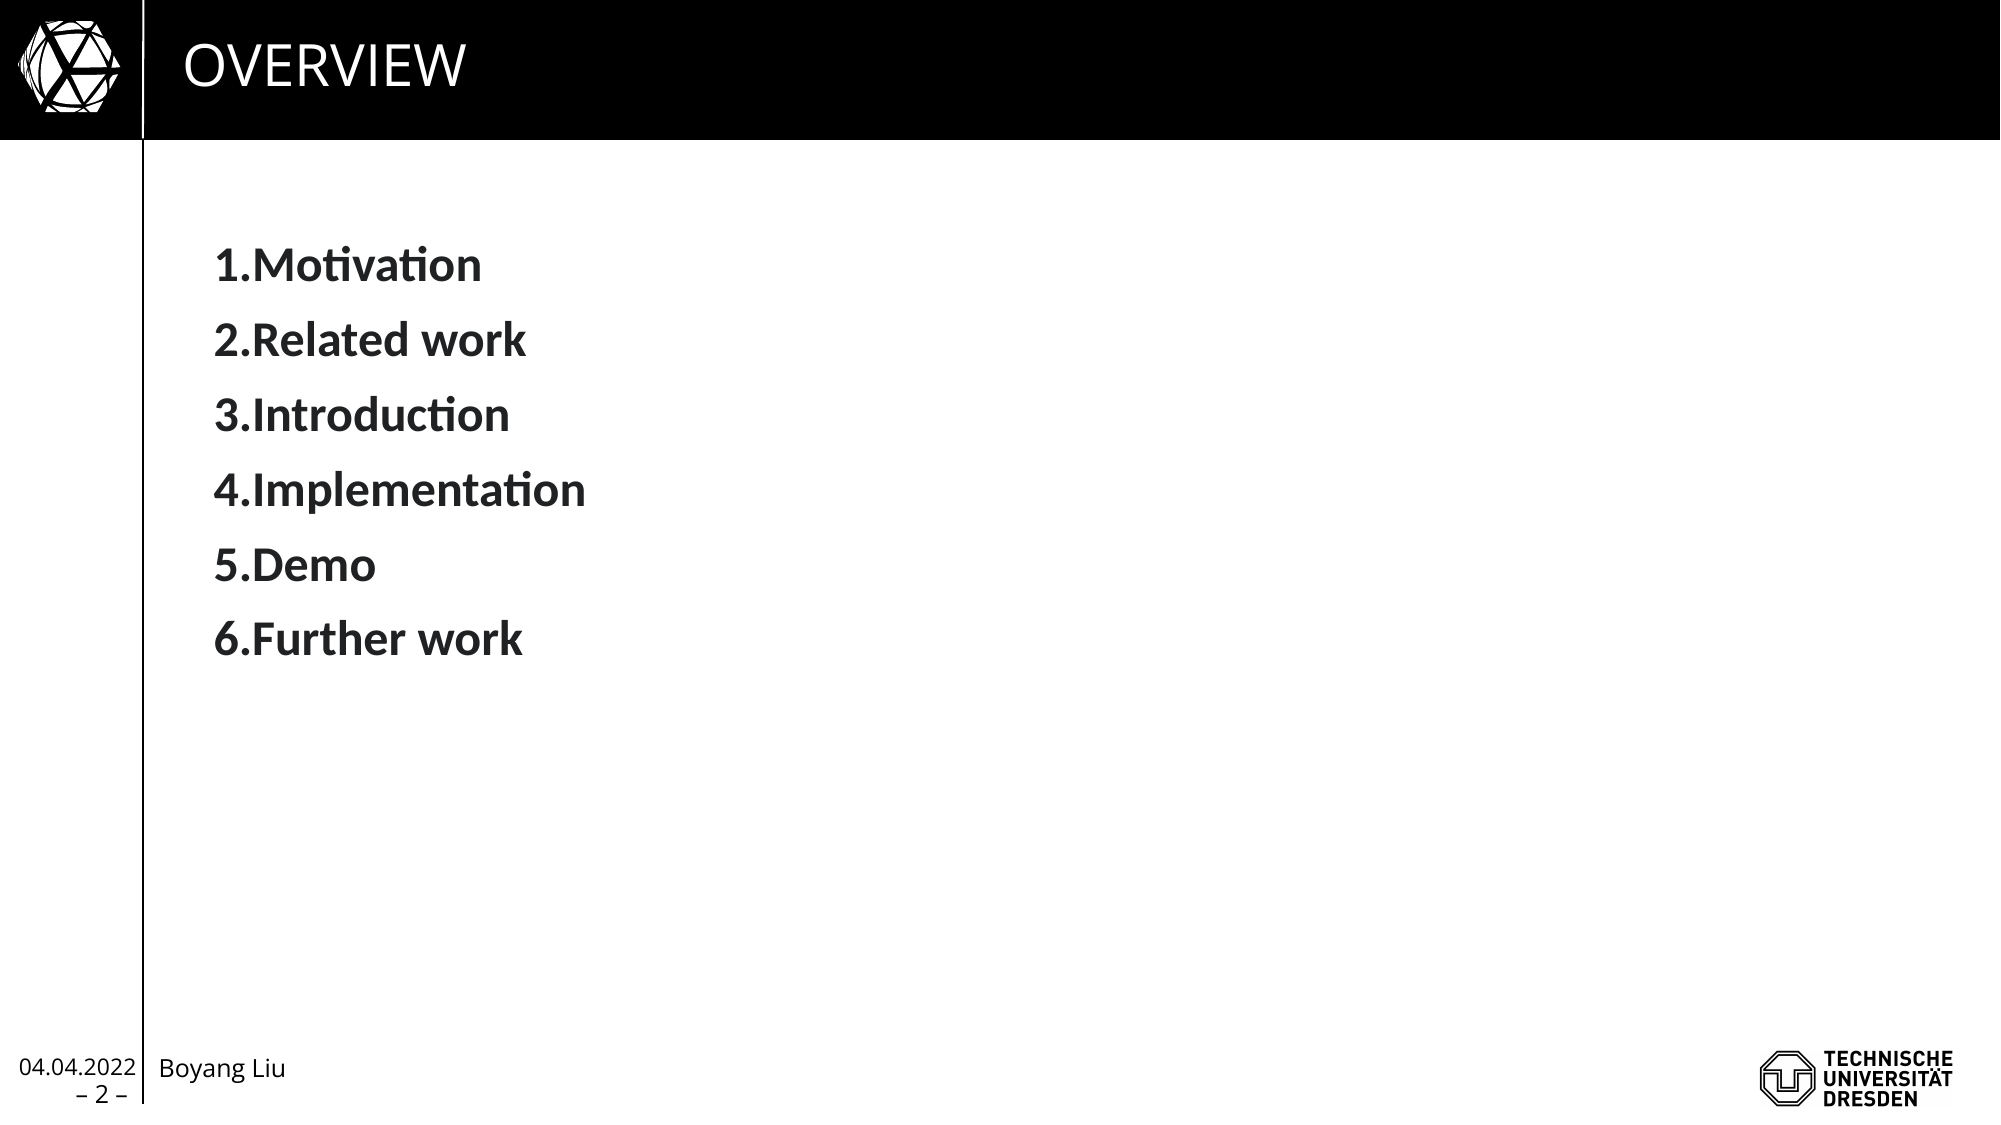

# overview
1.Motivation
2.Related work
3.Introduction
4.Implementation
5.Demo
6.Further work

04.04.2022
– 2 –